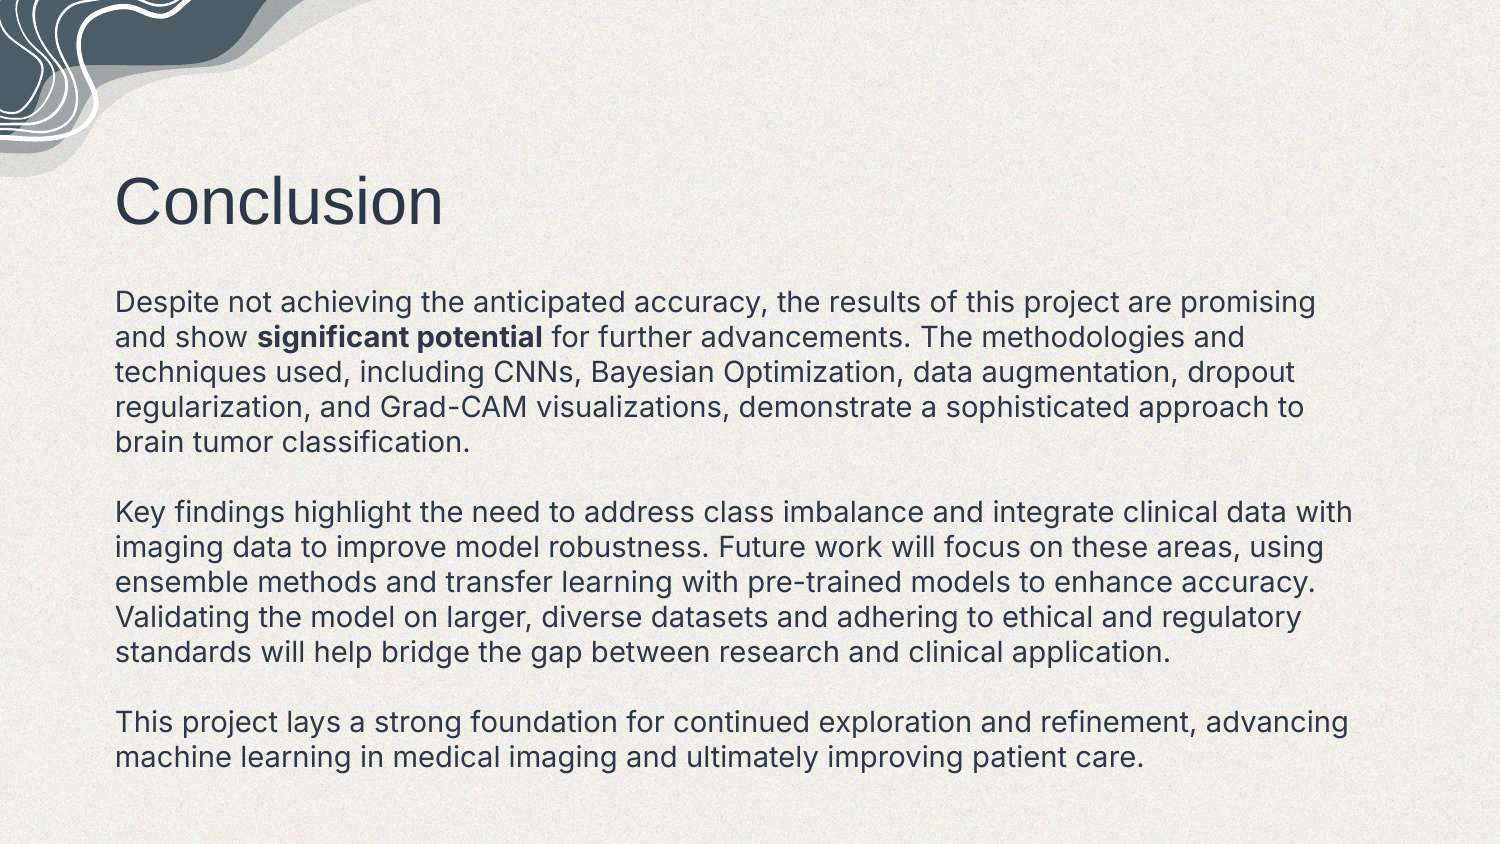

Conclusion
Despite not achieving the anticipated accuracy, the results of this project are promising and show significant potential for further advancements. The methodologies and techniques used, including CNNs, Bayesian Optimization, data augmentation, dropout regularization, and Grad-CAM visualizations, demonstrate a sophisticated approach to brain tumor classification.

Key findings highlight the need to address class imbalance and integrate clinical data with imaging data to improve model robustness. Future work will focus on these areas, using ensemble methods and transfer learning with pre-trained models to enhance accuracy. Validating the model on larger, diverse datasets and adhering to ethical and regulatory standards will help bridge the gap between research and clinical application.

This project lays a strong foundation for continued exploration and refinement, advancing machine learning in medical imaging and ultimately improving patient care.